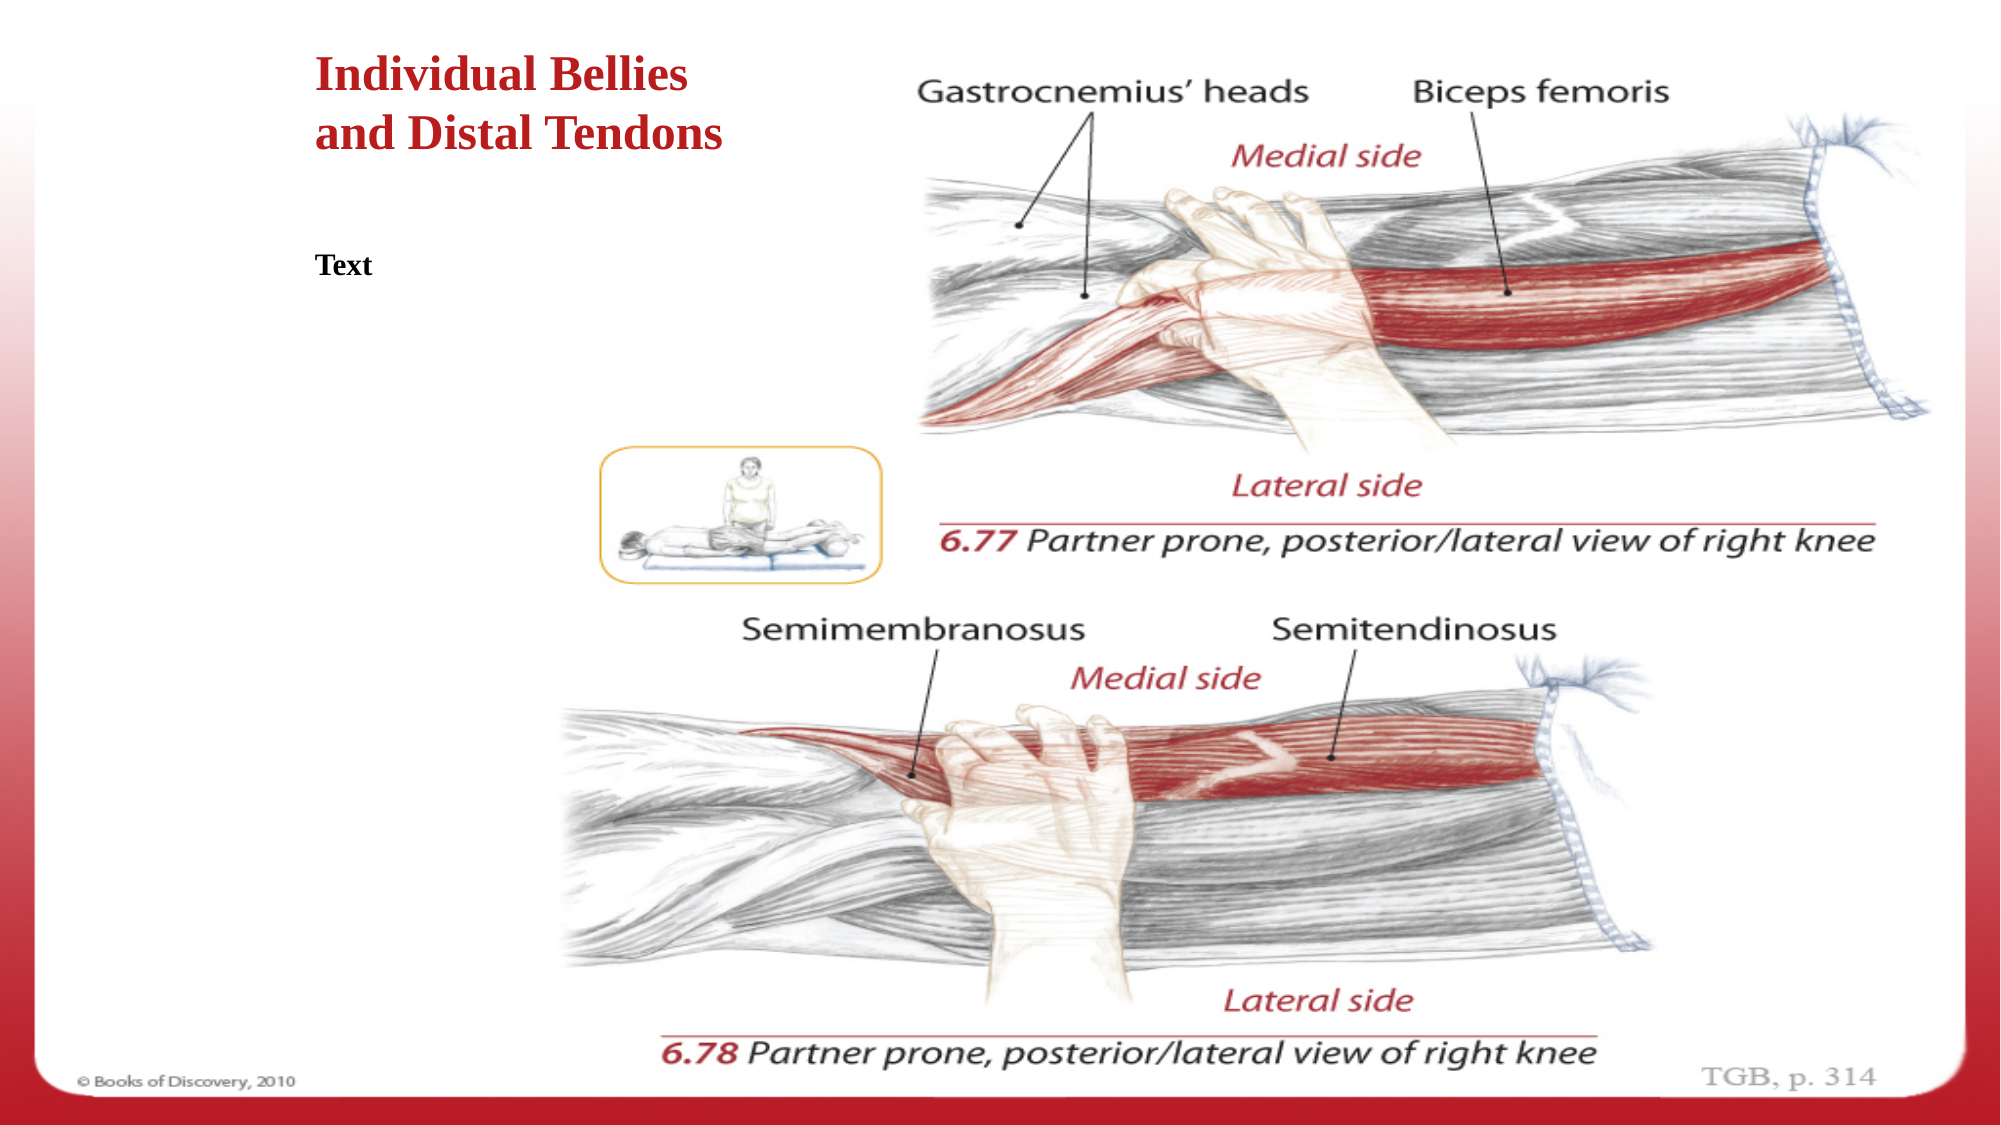

Individual Bellies and Distal Tendons - Palpate
Individual Bellies
and Distal Tendons
Text